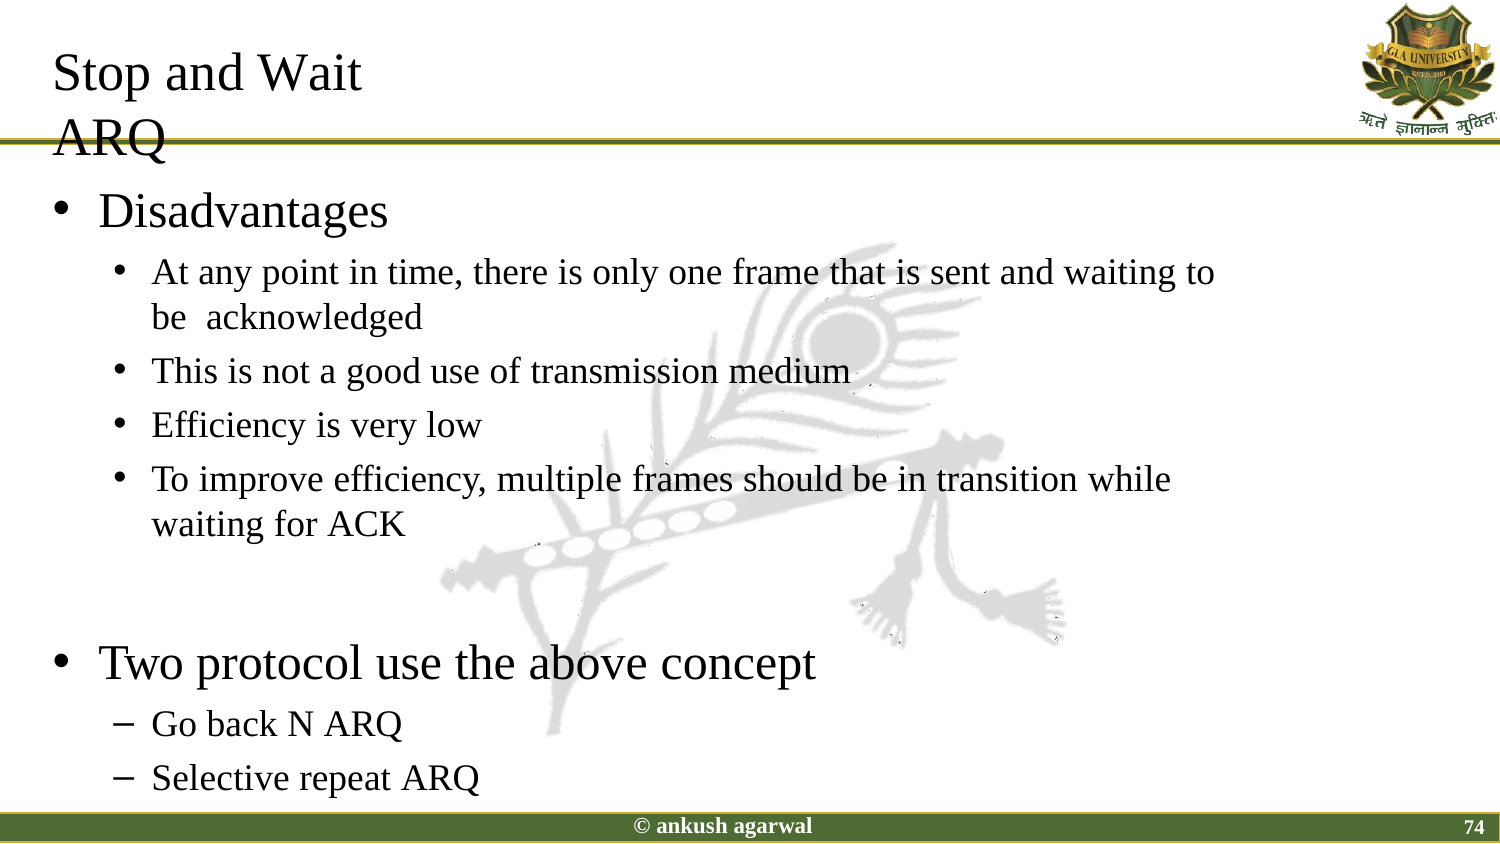

# Stop and Wait ARQ
Disadvantages
At any point in time, there is only one frame that is sent and waiting to be  acknowledged
This is not a good use of transmission medium
Efficiency is very low
To improve efficiency, multiple frames should be in transition while waiting for ACK

Two protocol use the above concept
Go back N ARQ
Selective repeat ARQ
© ankush agarwal
74